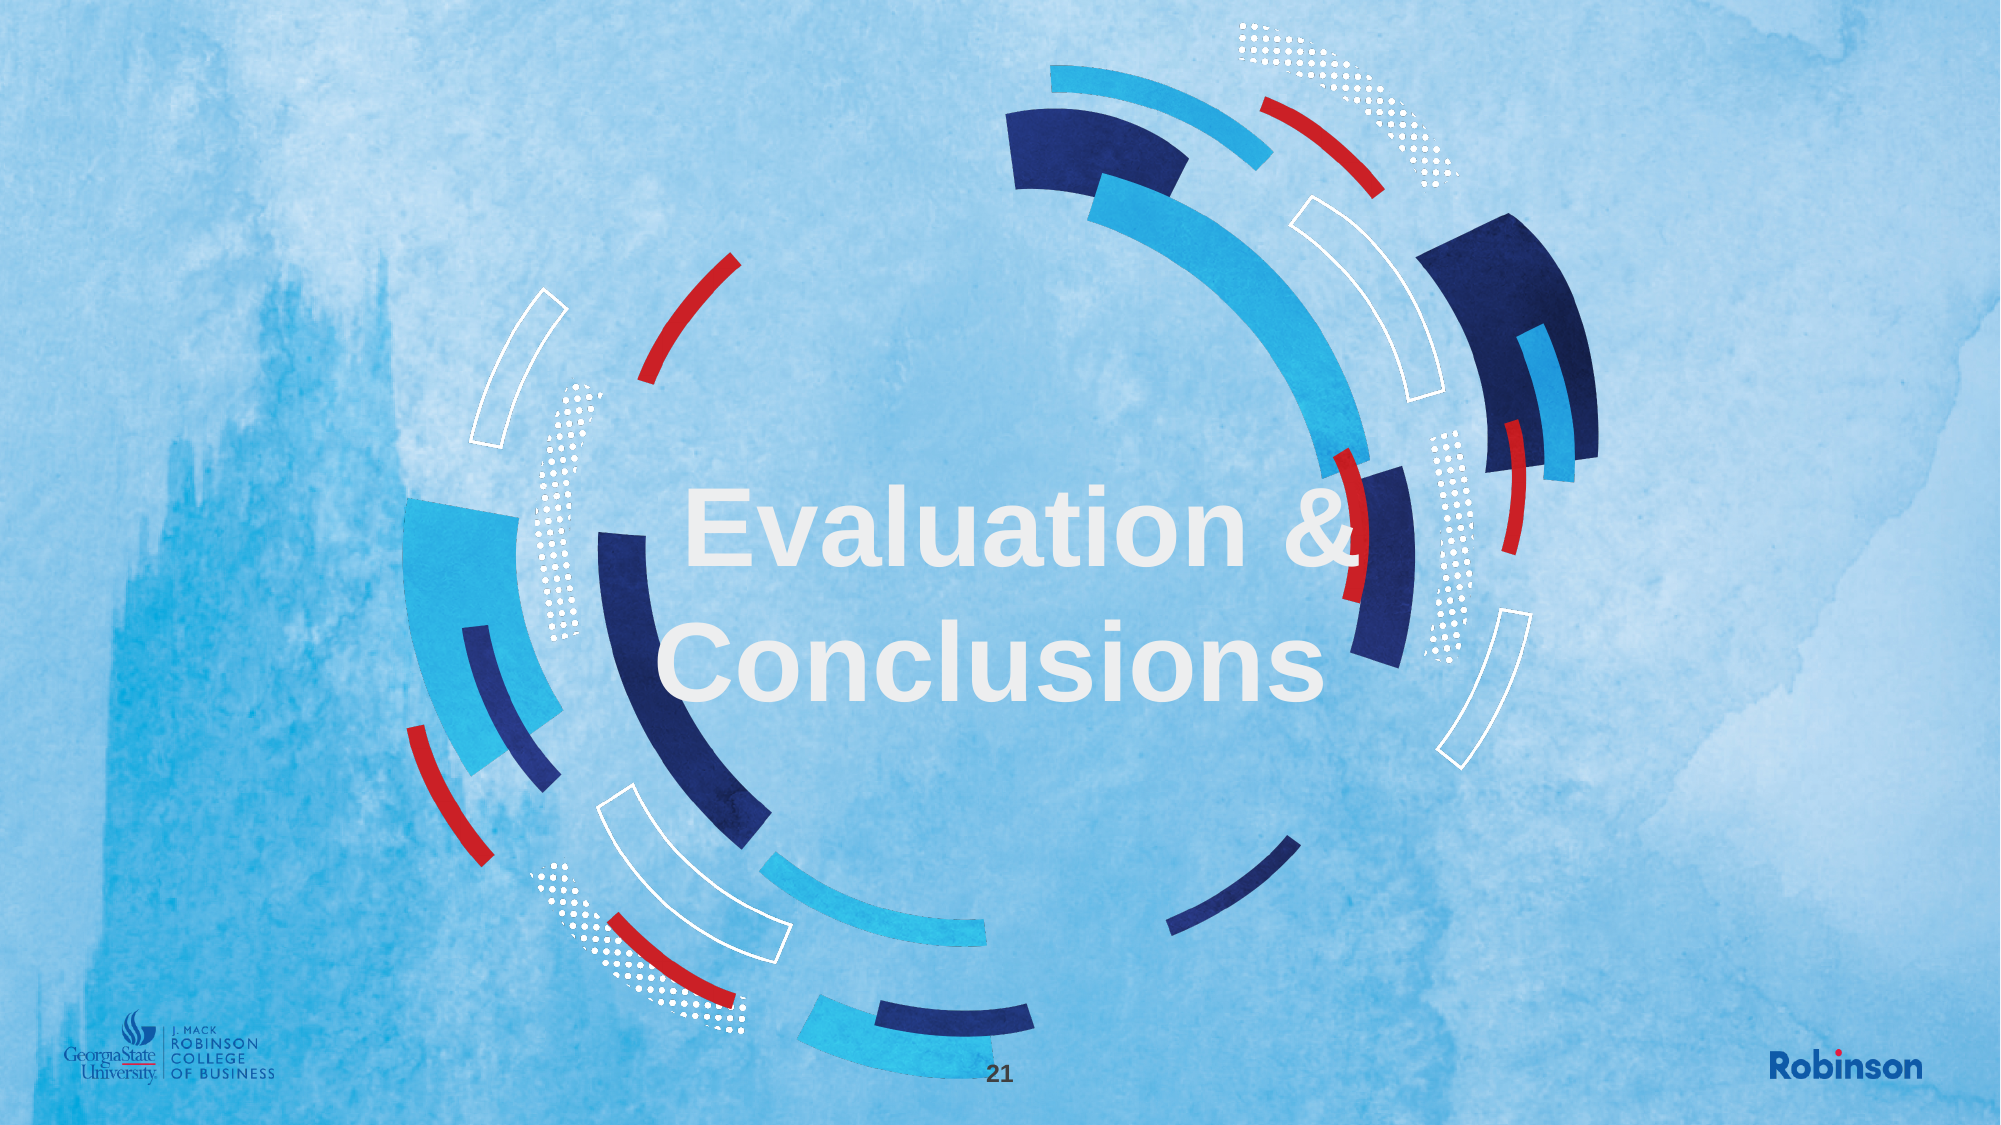

# Evaluation & Conclusions
21
The analysis and results are based on synthetically generated data. This is NOT a reflection of Truist's data.​